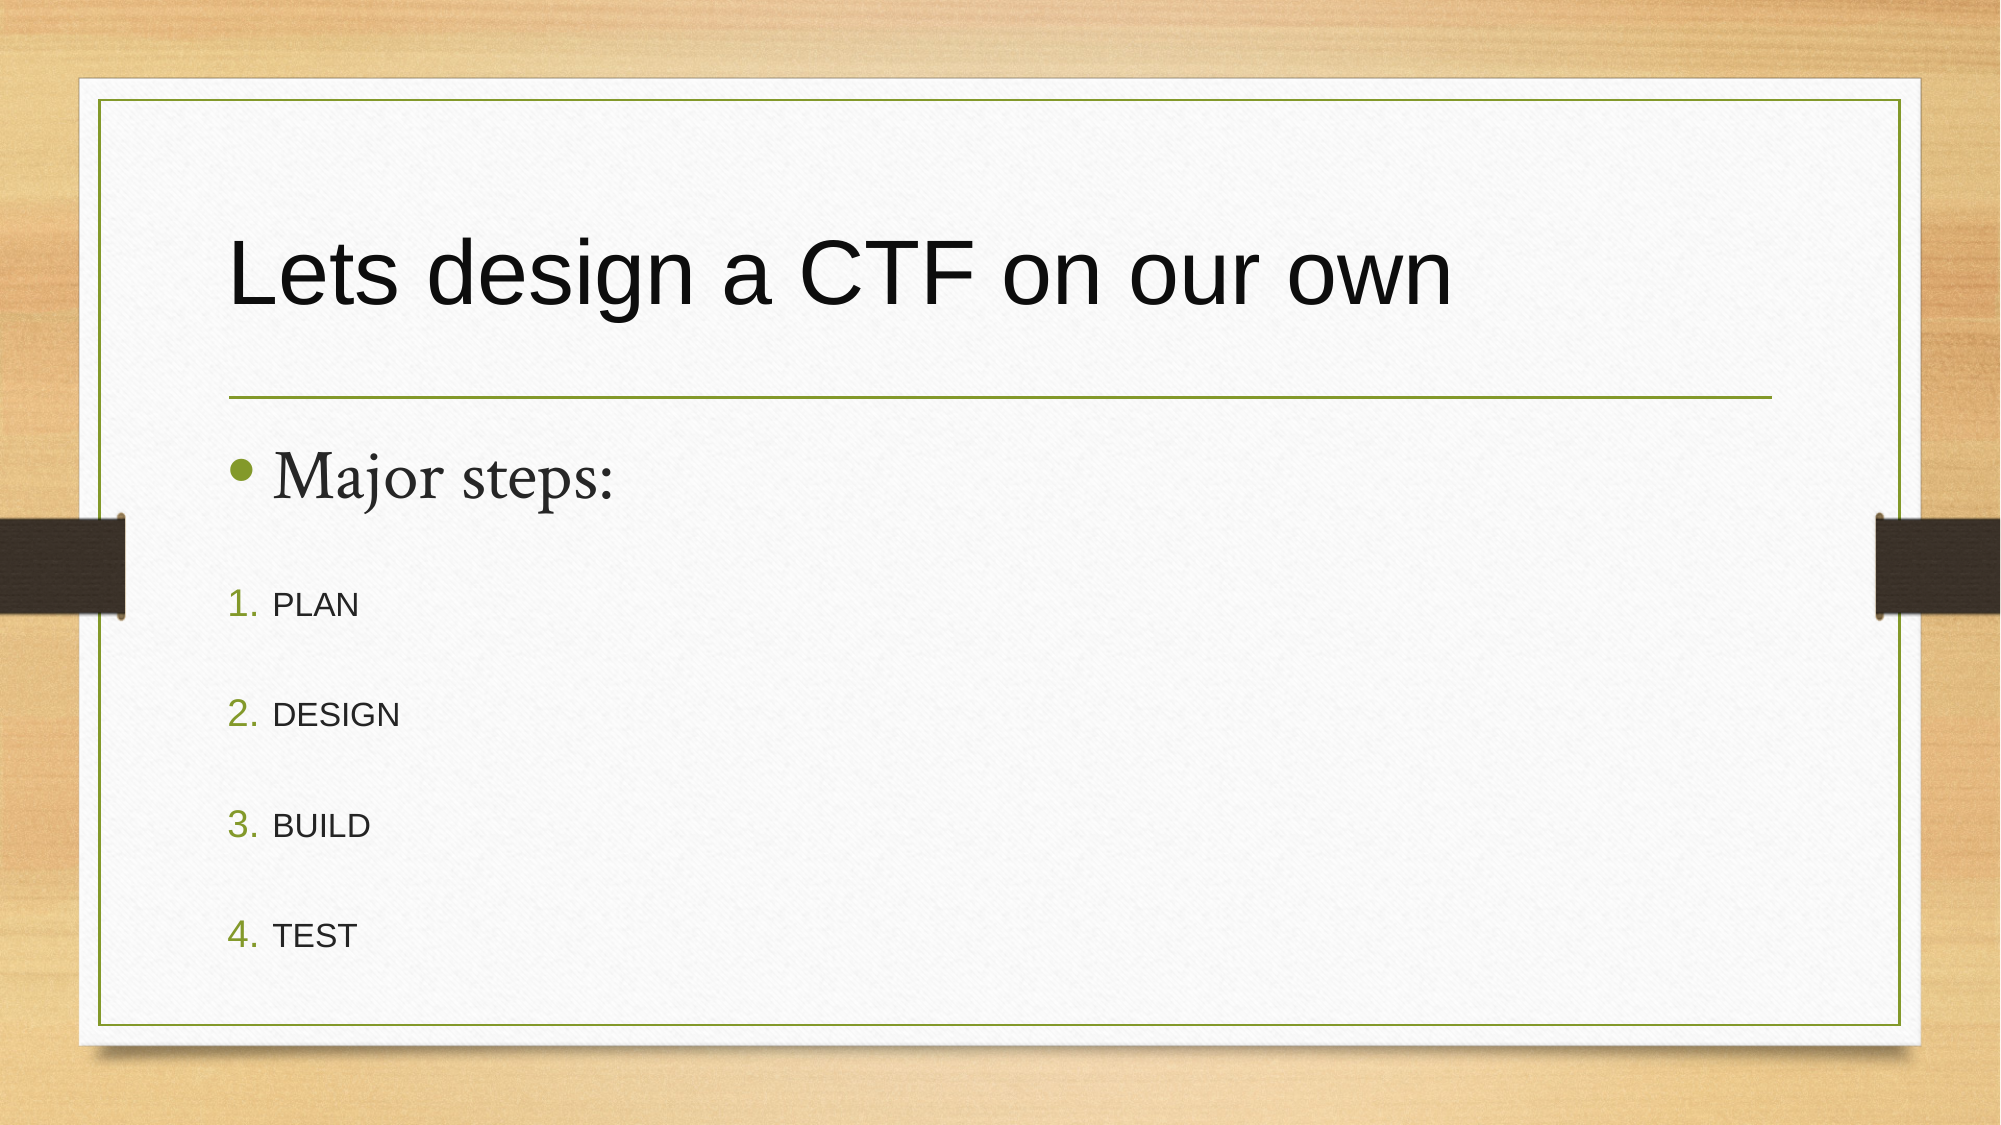

# Lets design a CTF on our own
Major steps:

PLAN

DESIGN

BUILD

TEST